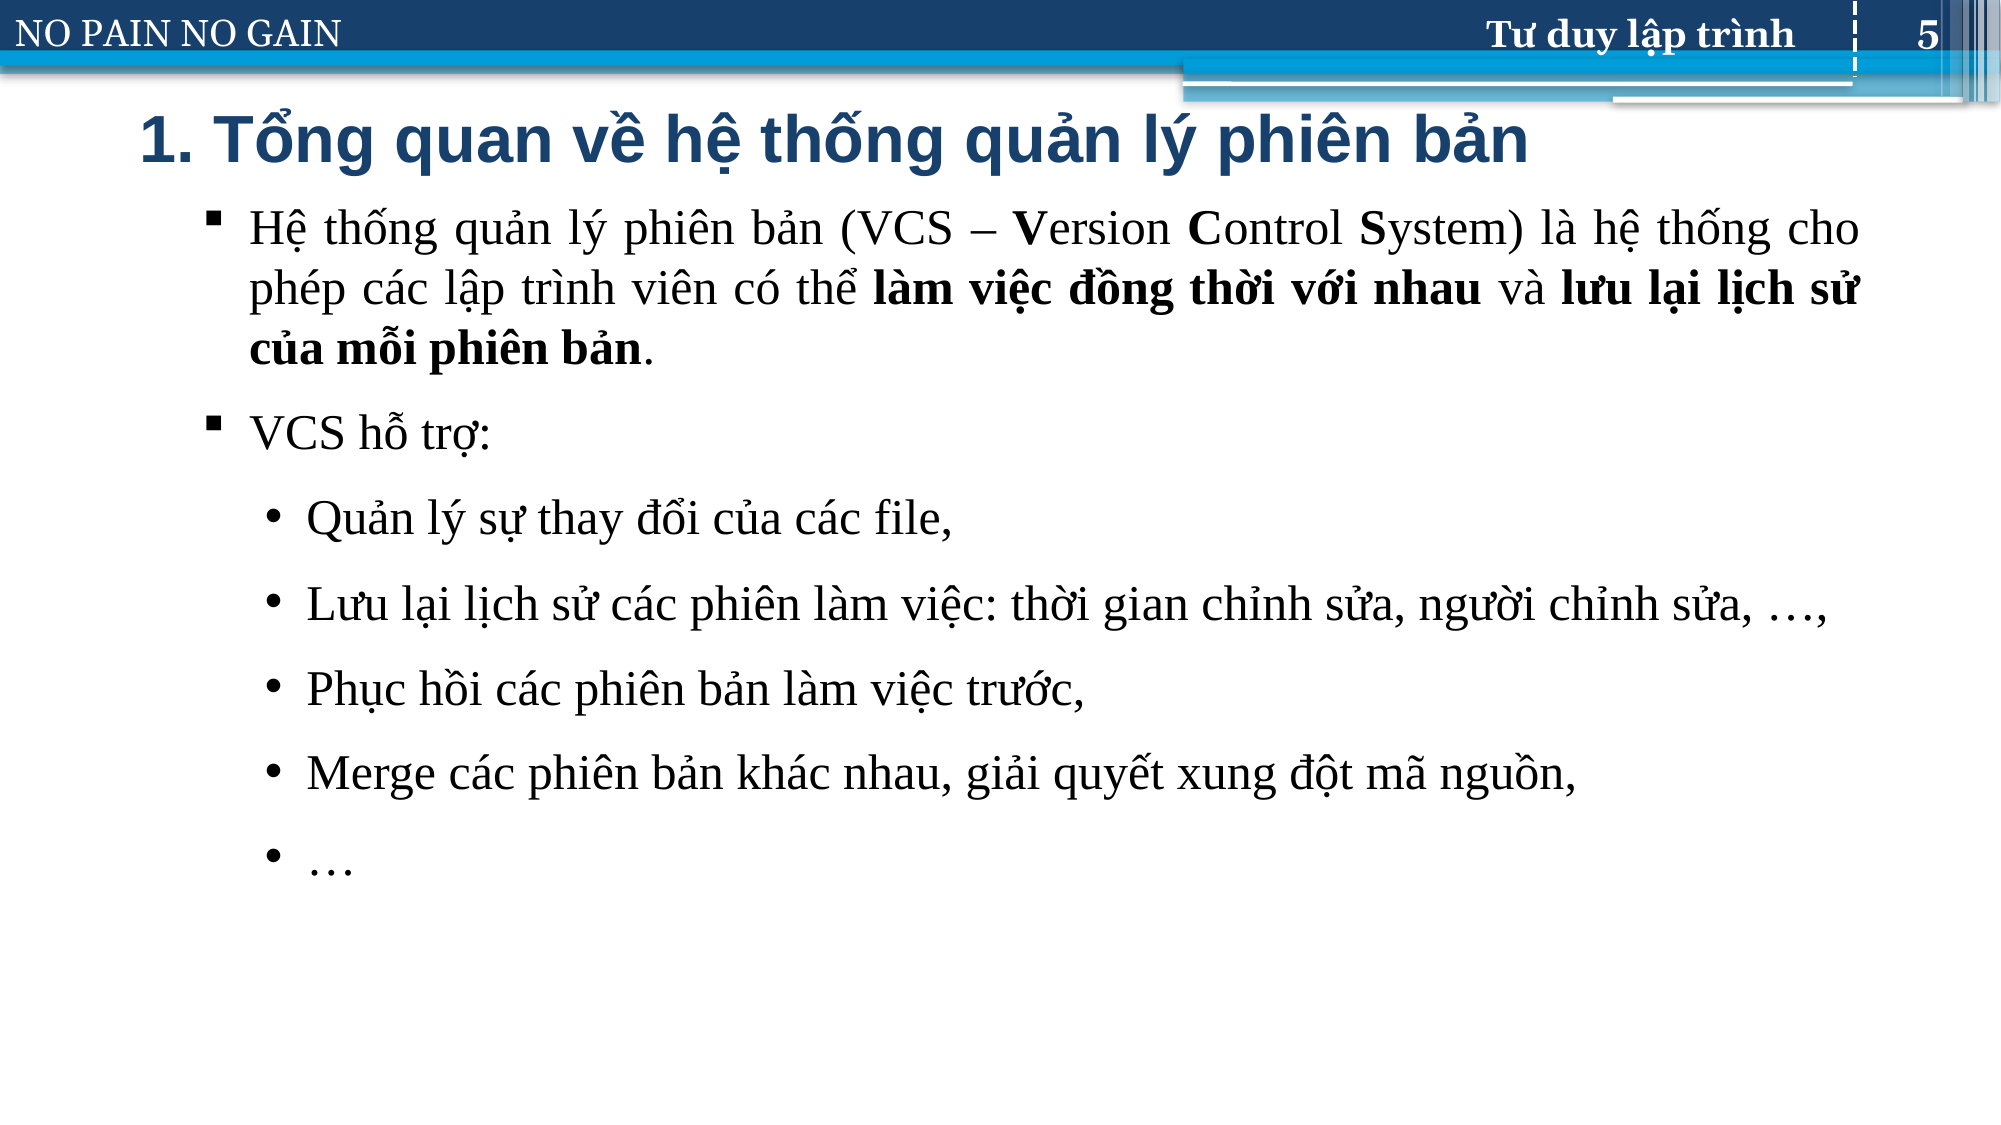

5
# 1. Tổng quan về hệ thống quản lý phiên bản
Hệ thống quản lý phiên bản (VCS – Version Control System) là hệ thống cho phép các lập trình viên có thể làm việc đồng thời với nhau và lưu lại lịch sử của mỗi phiên bản.
VCS hỗ trợ:
Quản lý sự thay đổi của các file,
Lưu lại lịch sử các phiên làm việc: thời gian chỉnh sửa, người chỉnh sửa, …,
Phục hồi các phiên bản làm việc trước,
Merge các phiên bản khác nhau, giải quyết xung đột mã nguồn,
…